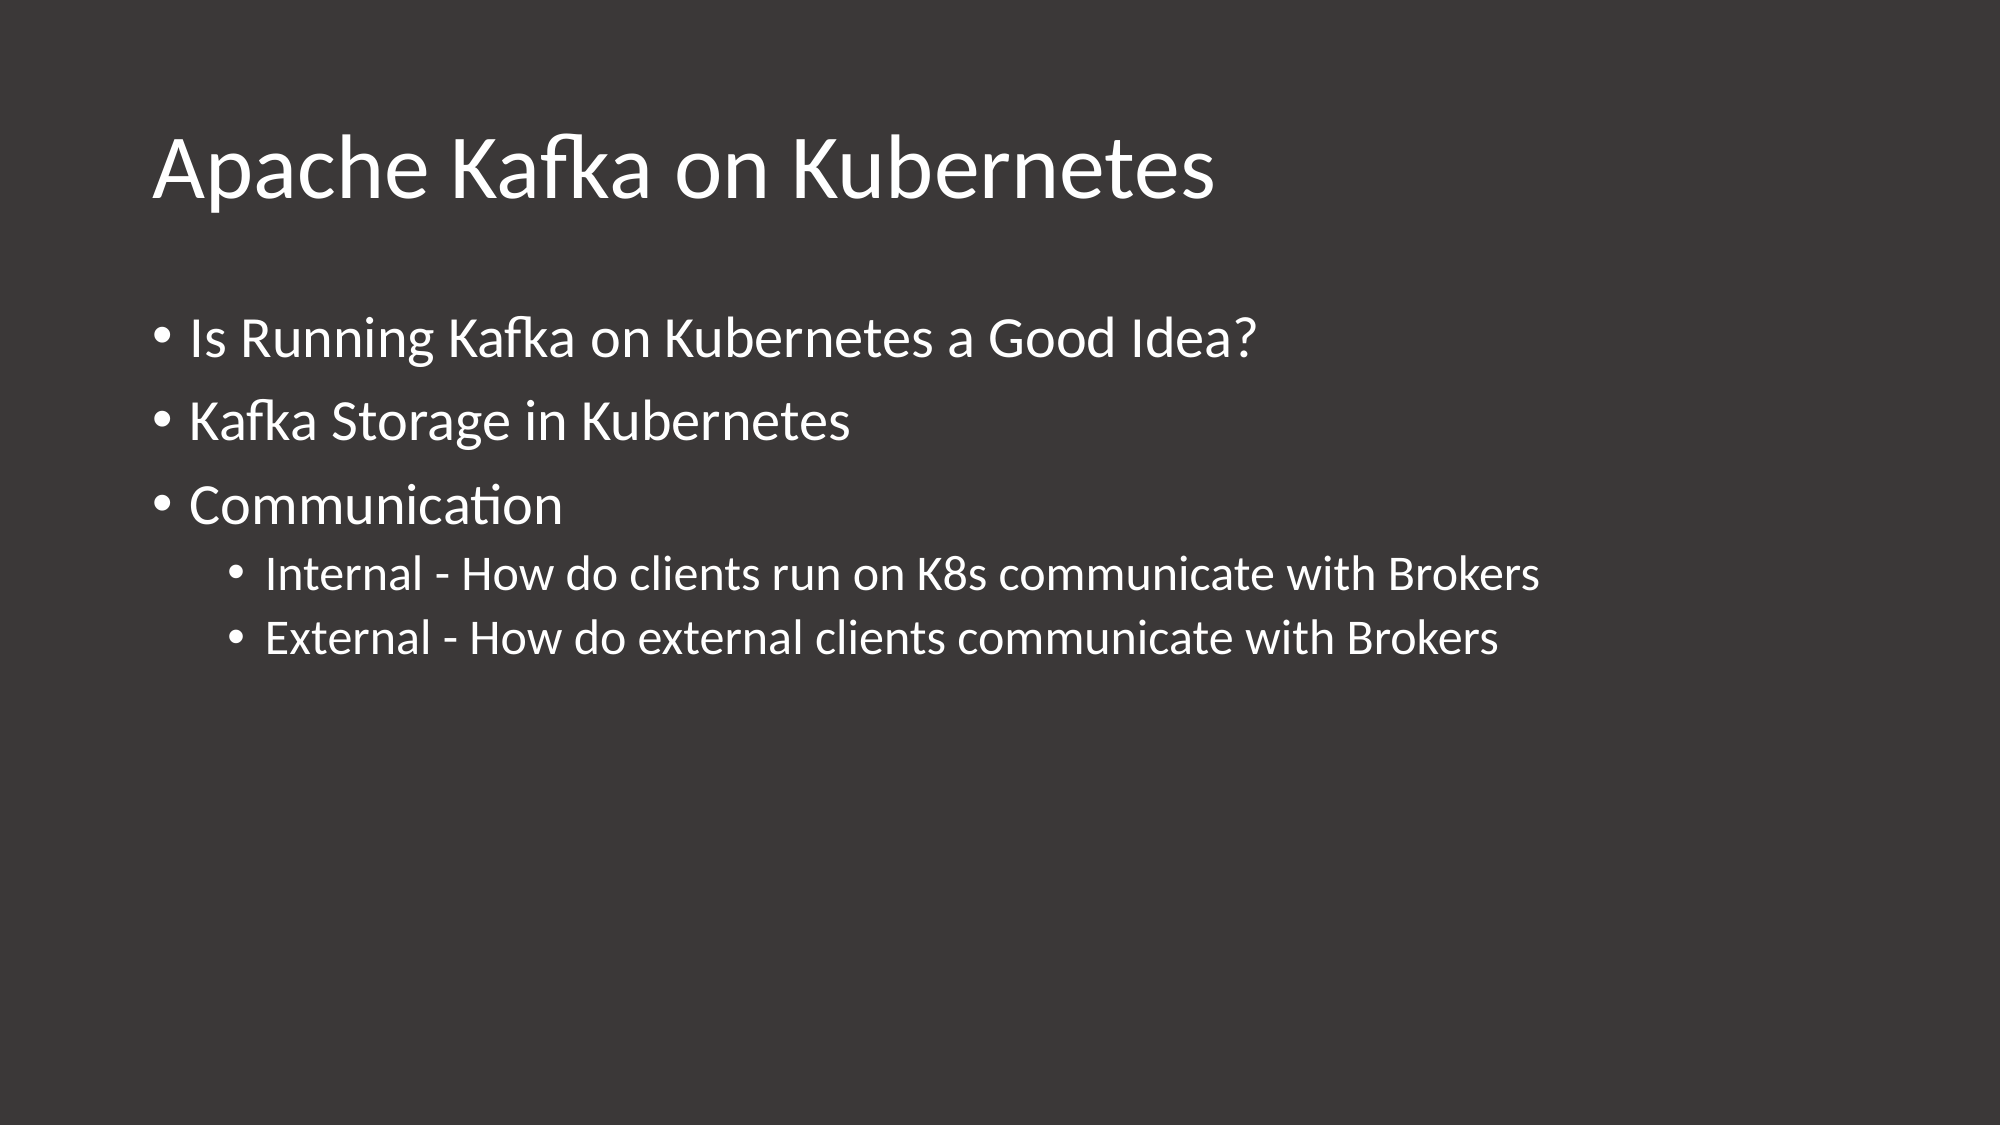

# Apache Kafka on Kubernetes
Is Running Kafka on Kubernetes a Good Idea?
Kafka Storage in Kubernetes
Communication
Internal - How do clients run on K8s communicate with Brokers
External - How do external clients communicate with Brokers